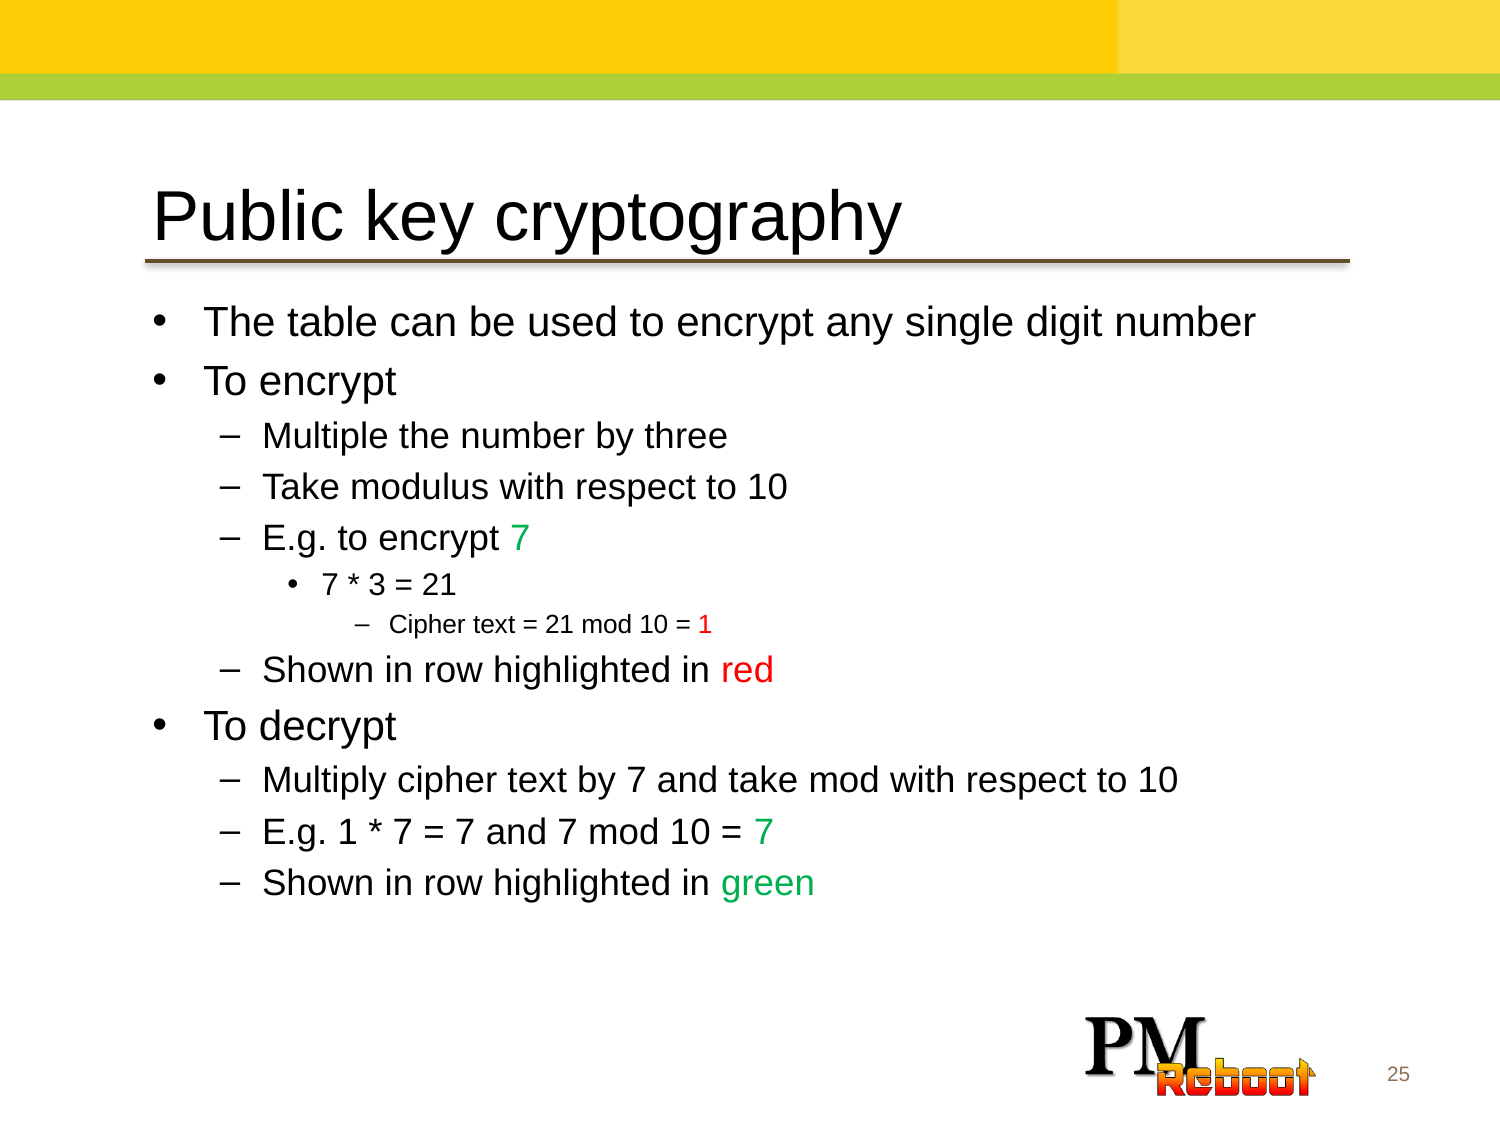

Public key cryptography
The table can be used to encrypt any single digit number
To encrypt
Multiple the number by three
Take modulus with respect to 10
E.g. to encrypt 7
7 * 3 = 21
Cipher text = 21 mod 10 = 1
Shown in row highlighted in red
To decrypt
Multiply cipher text by 7 and take mod with respect to 10
E.g. 1 * 7 = 7 and 7 mod 10 = 7
Shown in row highlighted in green
25